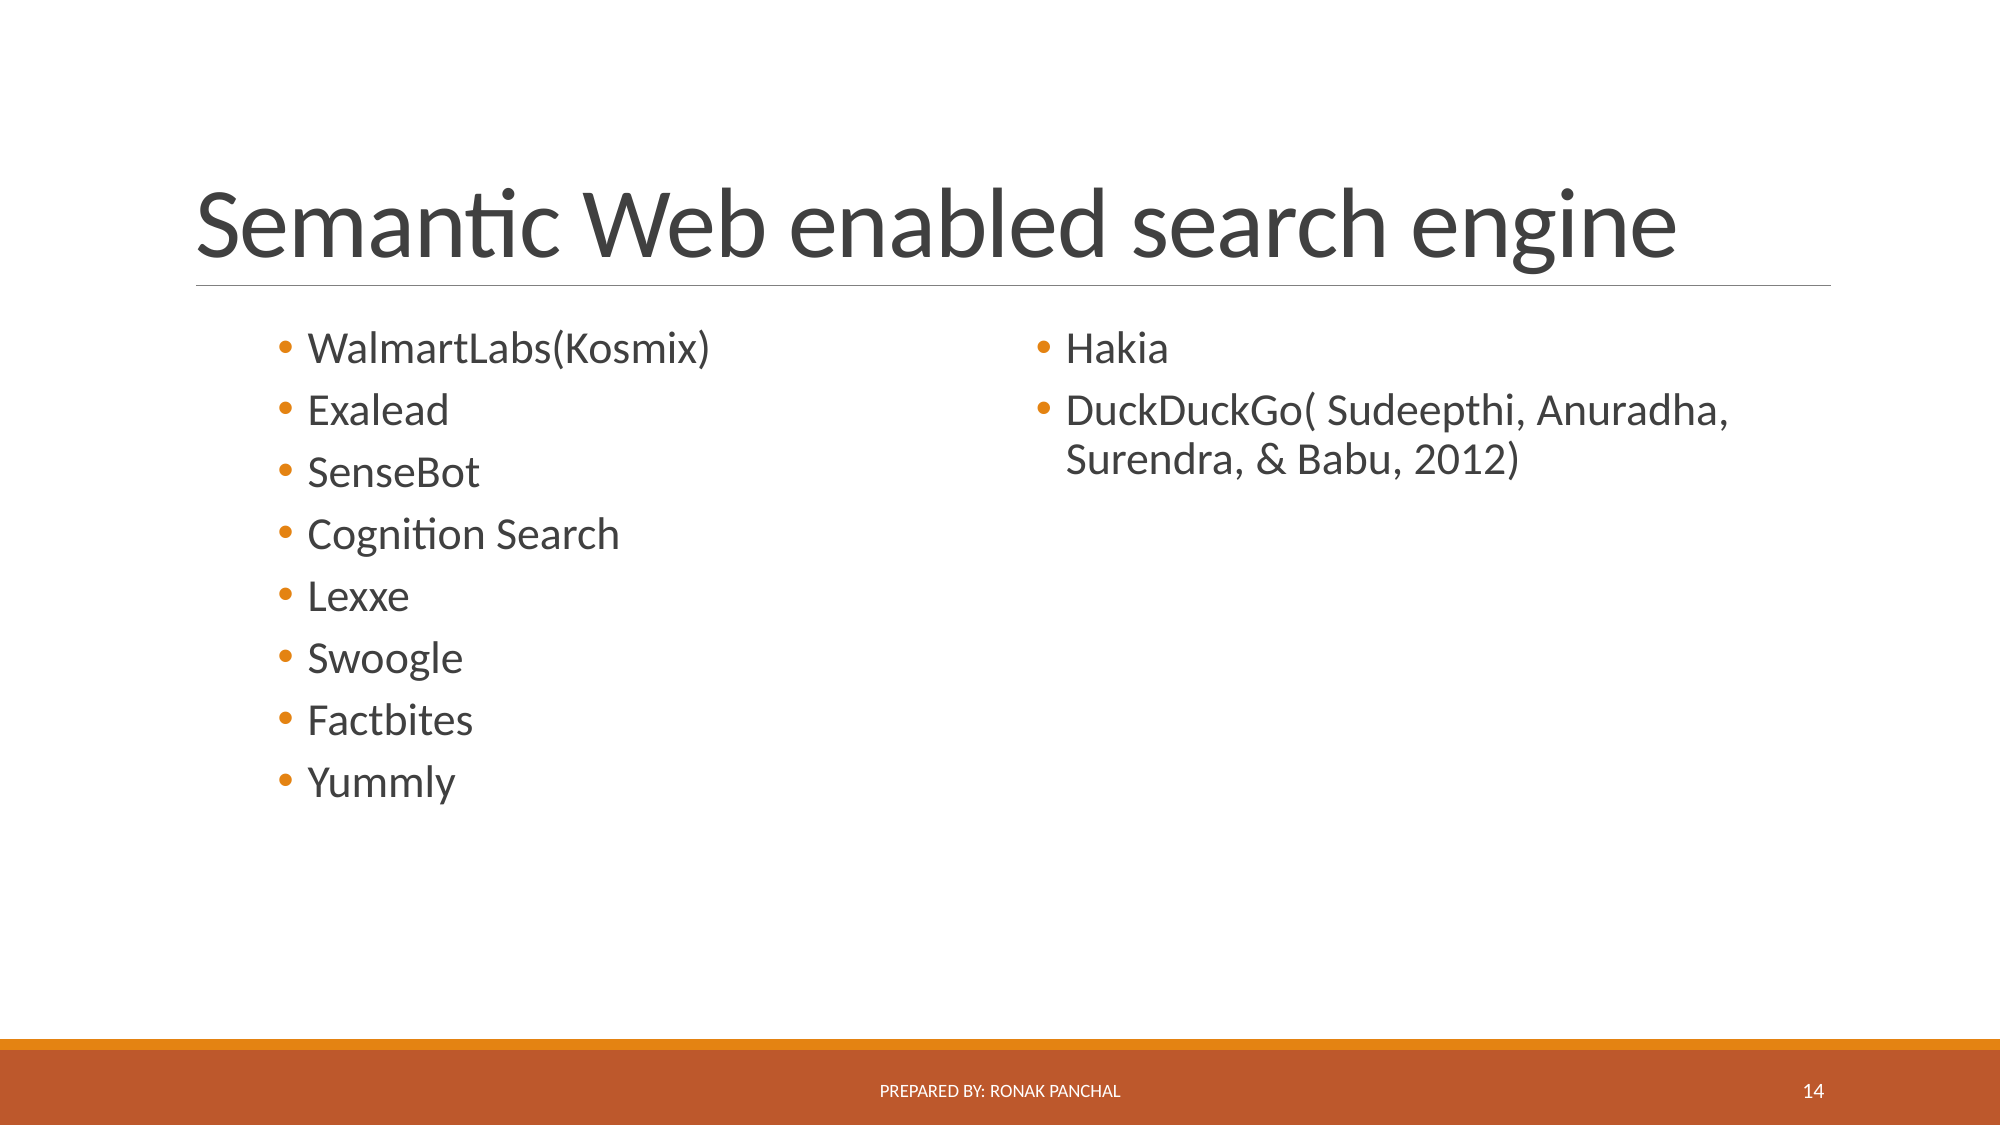

# Semantic Web enabled search engine
WalmartLabs(Kosmix)
Exalead
SenseBot
Cognition Search
Lexxe
Swoogle
Factbites
Yummly
Hakia
DuckDuckGo( Sudeepthi, Anuradha, Surendra, & Babu, 2012)

Prepared By: Ronak Panchal
14